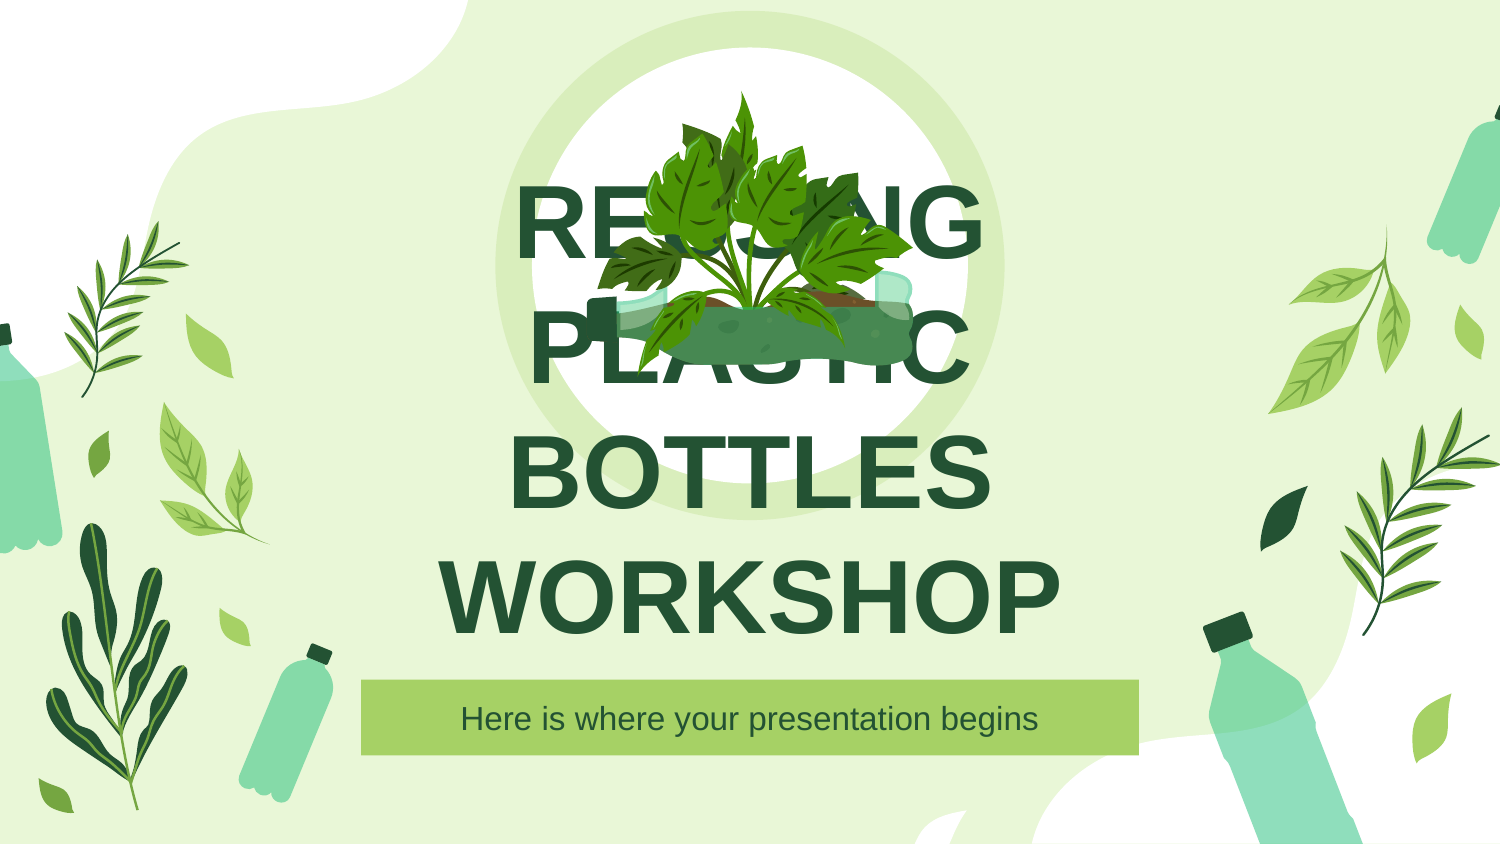

# REUSING PLASTIC BOTTLES WORKSHOP

Here is where your presentation begins